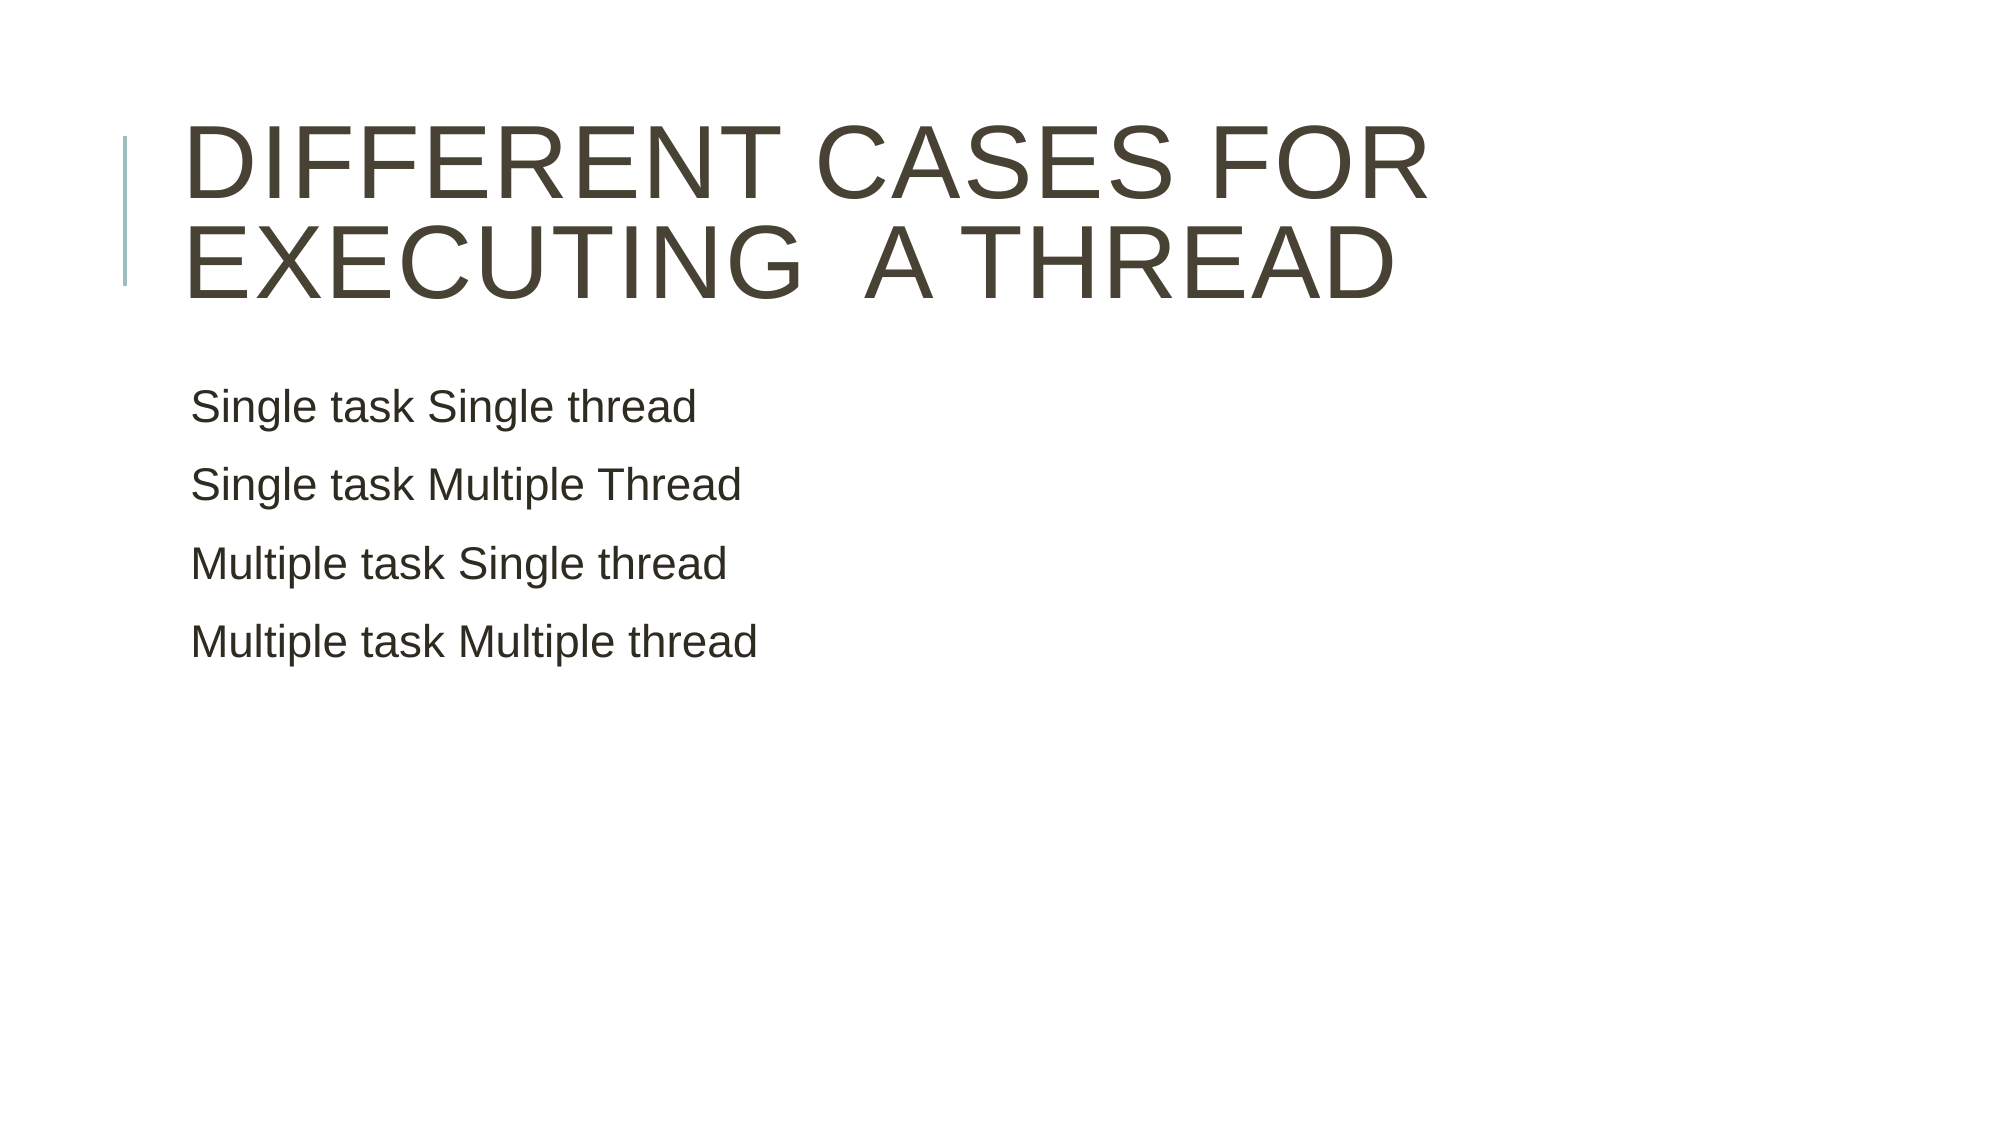

# Different cases for executing  a thread
Single task Single thread
Single task Multiple Thread
Multiple task Single thread
Multiple task Multiple thread